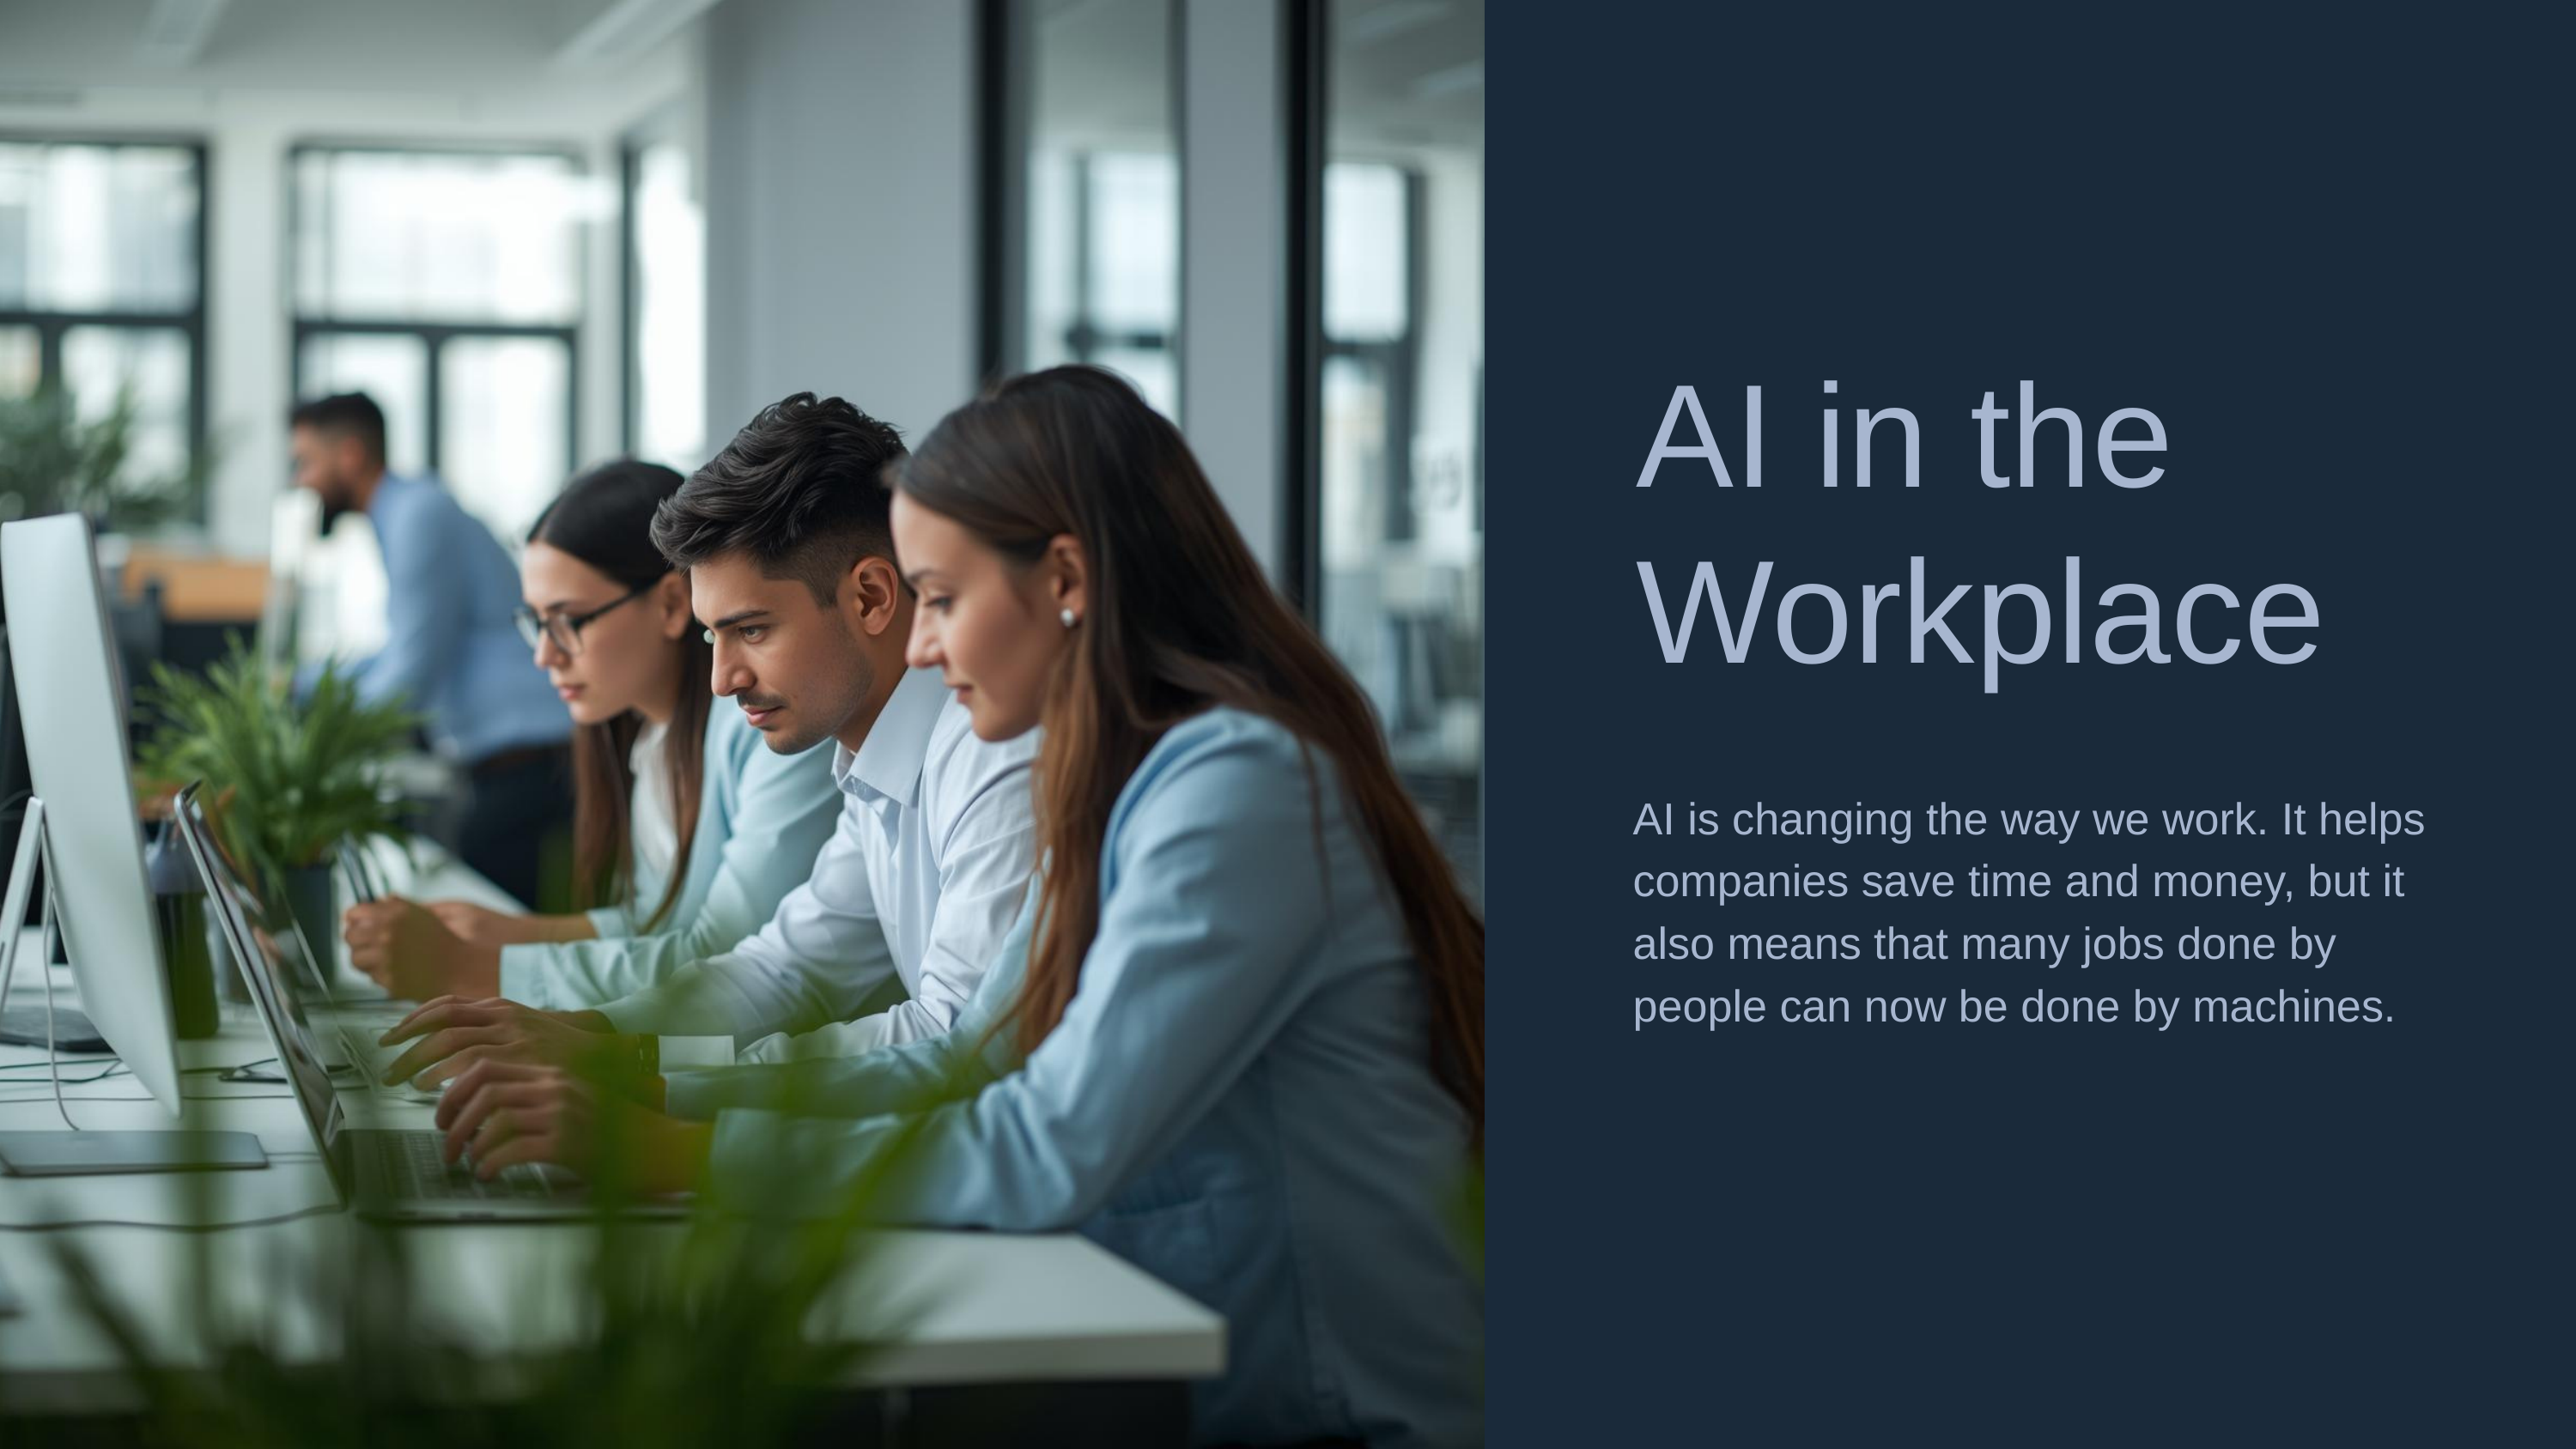

AI in the Workplace
AI is changing the way we work. It helps companies save time and money, but it also means that many jobs done by people can now be done by machines.